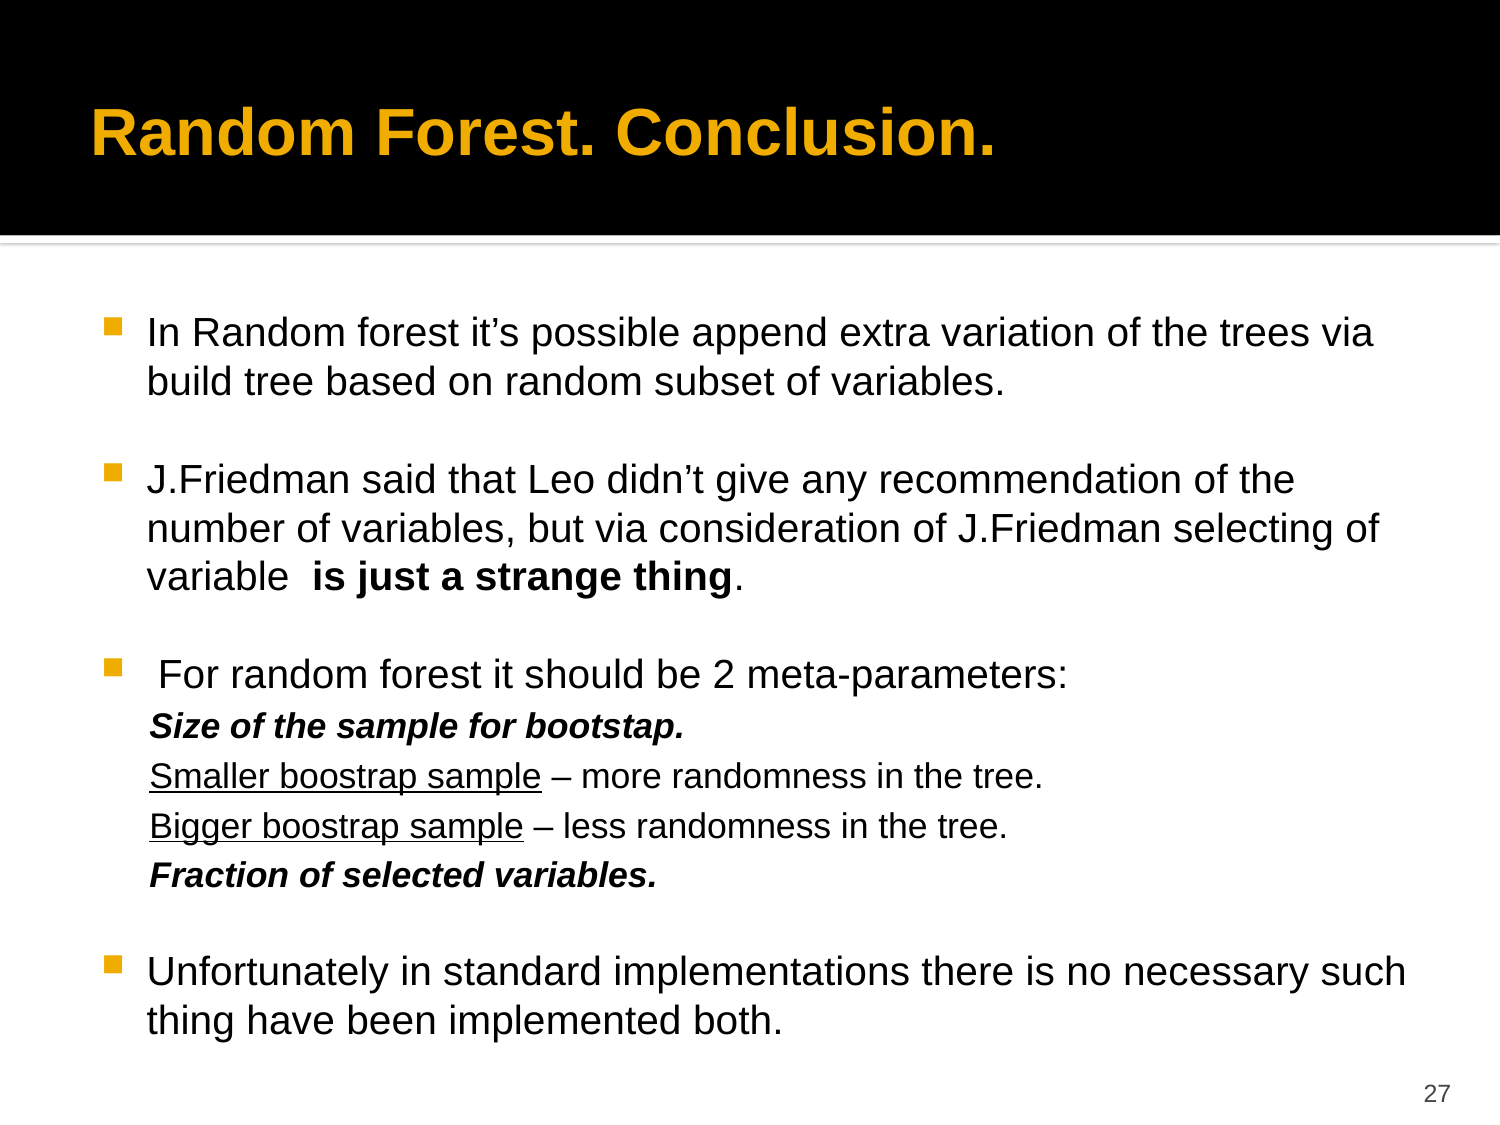

# Random Forest. Conclusion.
In Random forest it’s possible append extra variation of the trees via build tree based on random subset of variables.

J.Friedman said that Leo didn’t give any recommendation of the number of variables, but via consideration of J.Friedman selecting of variable  is just a strange thing.

 For random forest it should be 2 meta-parameters:
Size of the sample for bootstap.
Smaller boostrap sample – more randomness in the tree.
Bigger boostrap sample – less randomness in the tree.
Fraction of selected variables.

Unfortunately in standard implementations there is no necessary such thing have been implemented both.

27